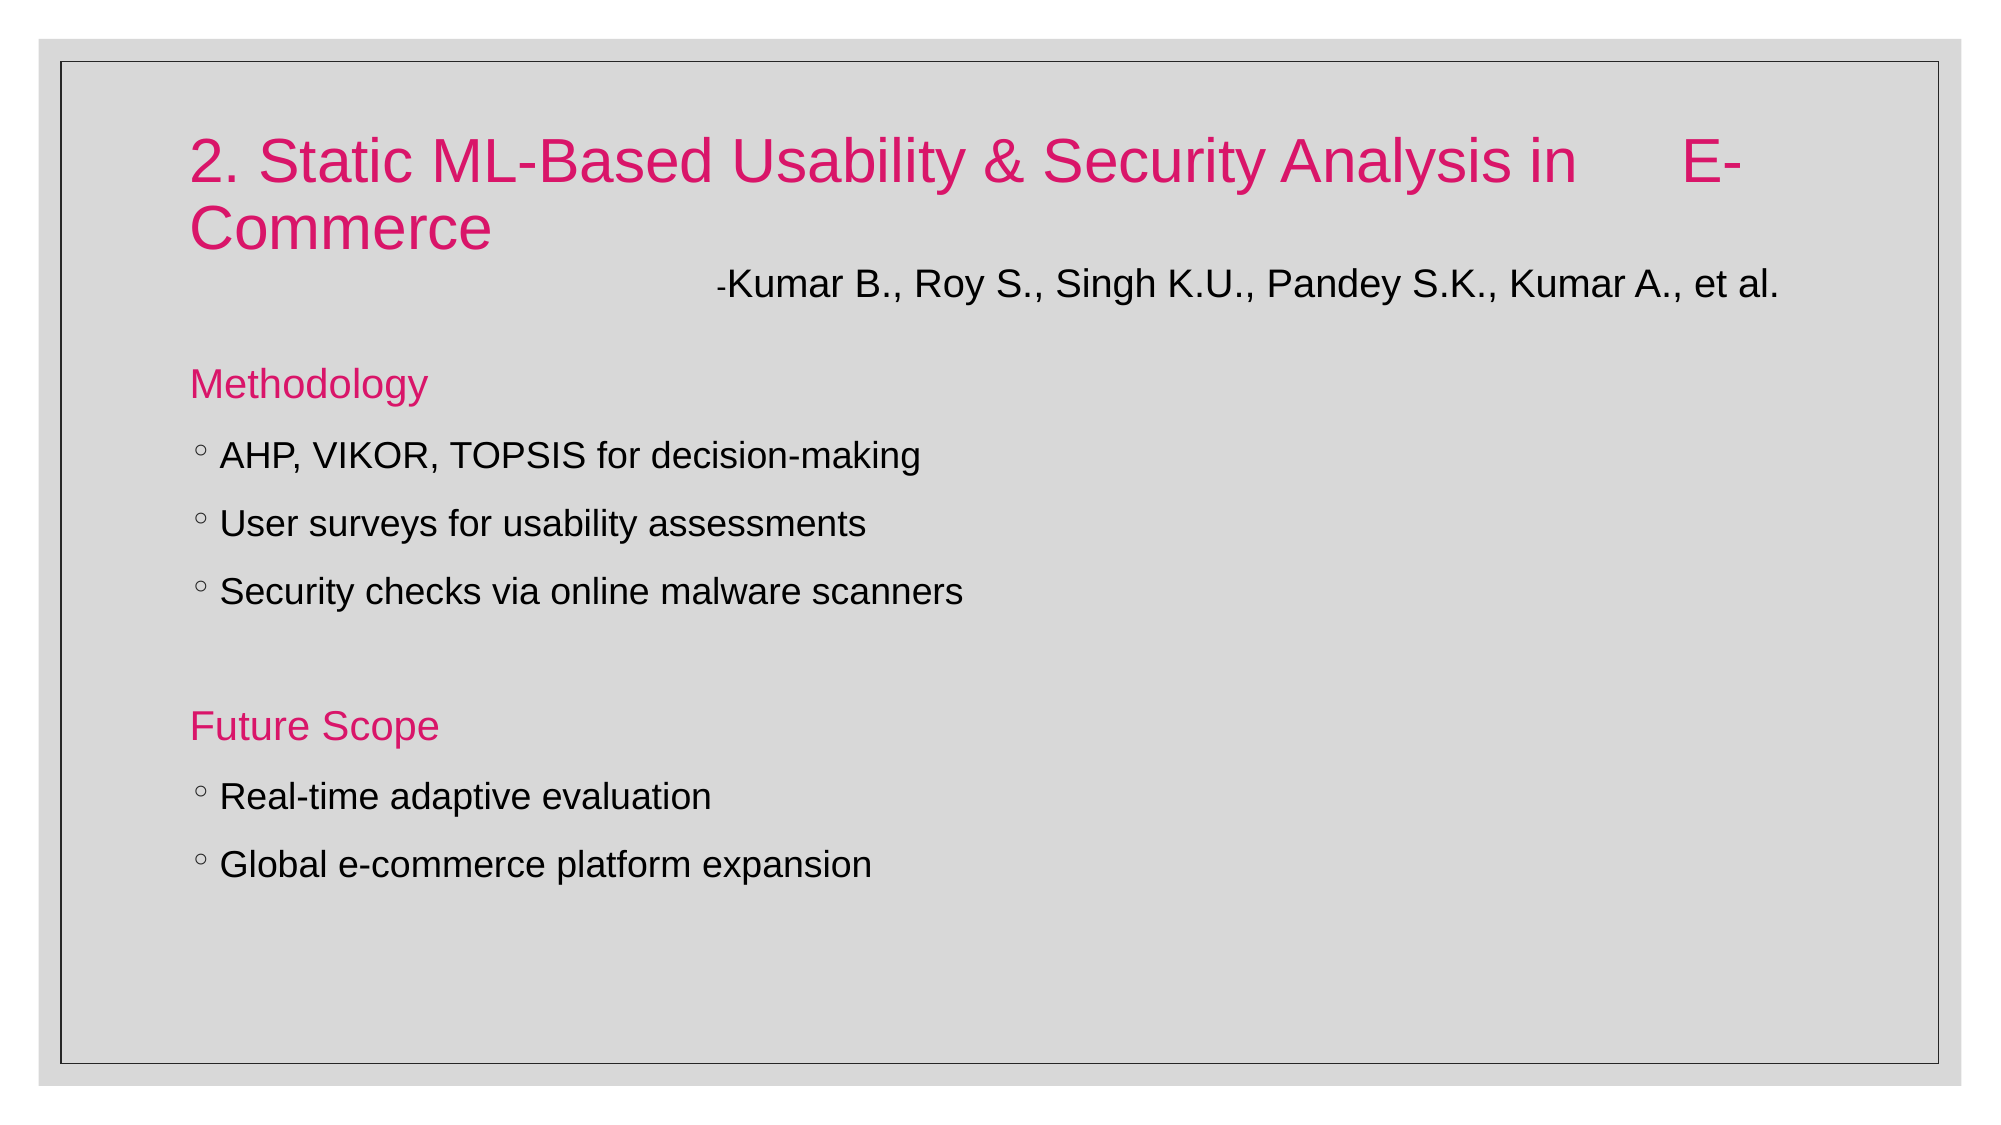

2. Static ML-Based Usability & Security Analysis in      E-Commerce
                                                              -Kumar B., Roy S., Singh K.U., Pandey S.K., Kumar A., et al.
Methodology
AHP, VIKOR, TOPSIS for decision-making
User surveys for usability assessments
Security checks via online malware scanners

Future Scope
Real-time adaptive evaluation
Global e-commerce platform expansion